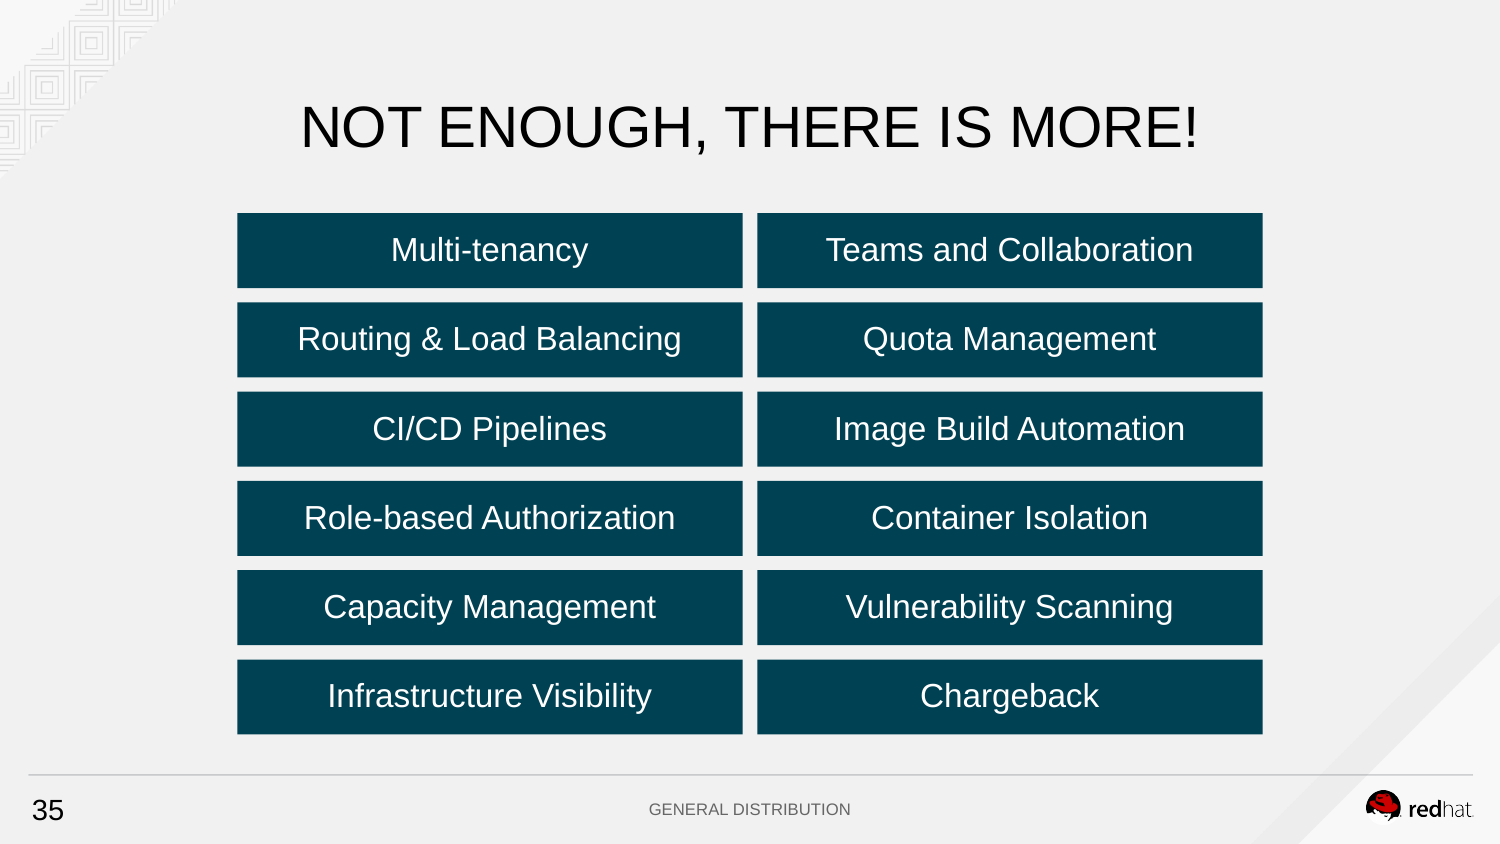

# NOT ENOUGH, THERE IS MORE!
Multi-tenancy
Teams and Collaboration
Routing & Load Balancing
Quota Management
CI/CD Pipelines
Image Build Automation
Role-based Authorization
Container Isolation
Capacity Management
Vulnerability Scanning
Infrastructure Visibility
Chargeback
35